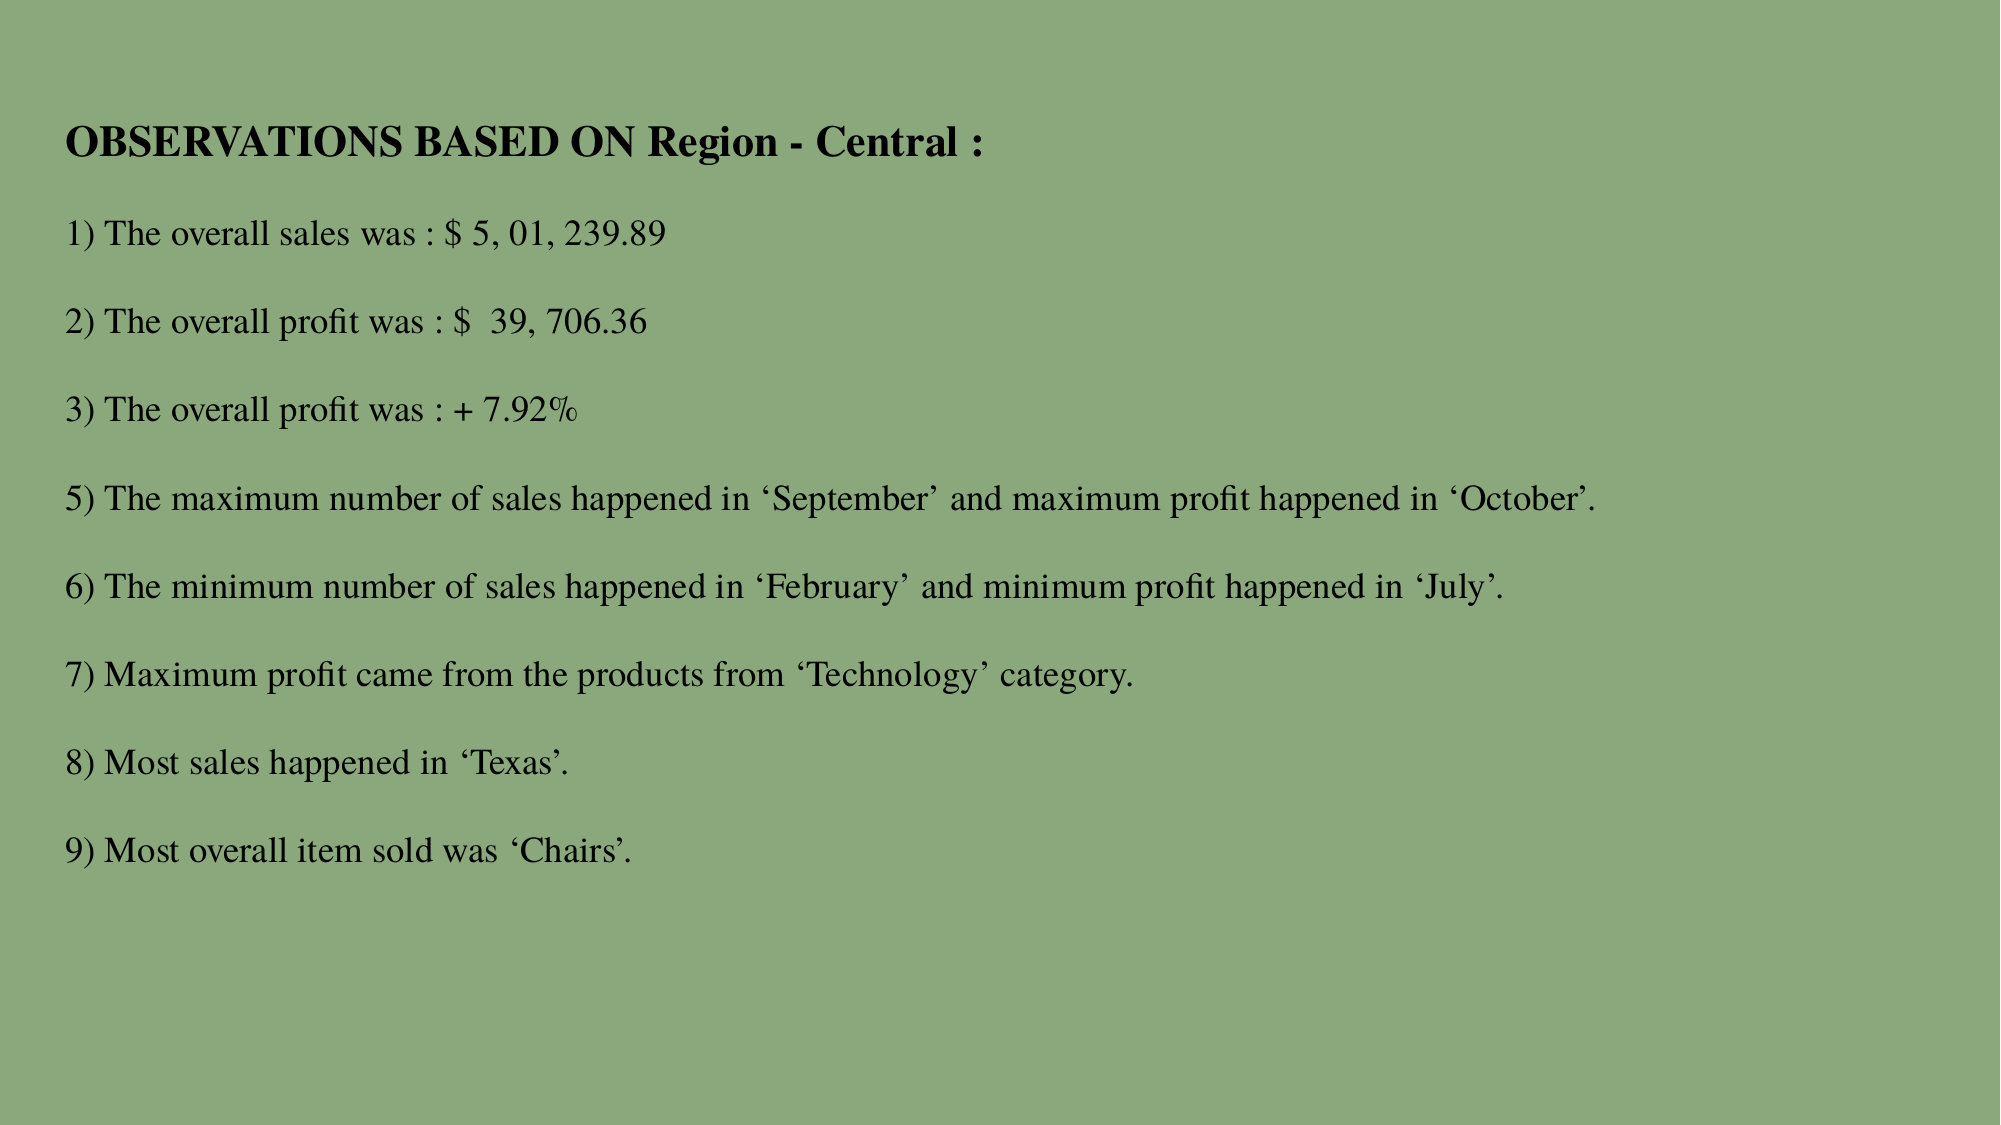

# OBSERVATIONS BASED ON Region - Central : 1) The overall sales was : $ 5, 01, 239.89 2) The overall profit was : $  39, 706.36 3) The overall profit was : + 7.92% 5) The maximum number of sales happened in ‘September’ and maximum profit happened in ‘October’. 6) The minimum number of sales happened in ‘February’ and minimum profit happened in ‘July’. 7) Maximum profit came from the products from ‘Technology’ category. 8) Most sales happened in ‘Texas’. 9) Most overall item sold was ‘Chairs’.